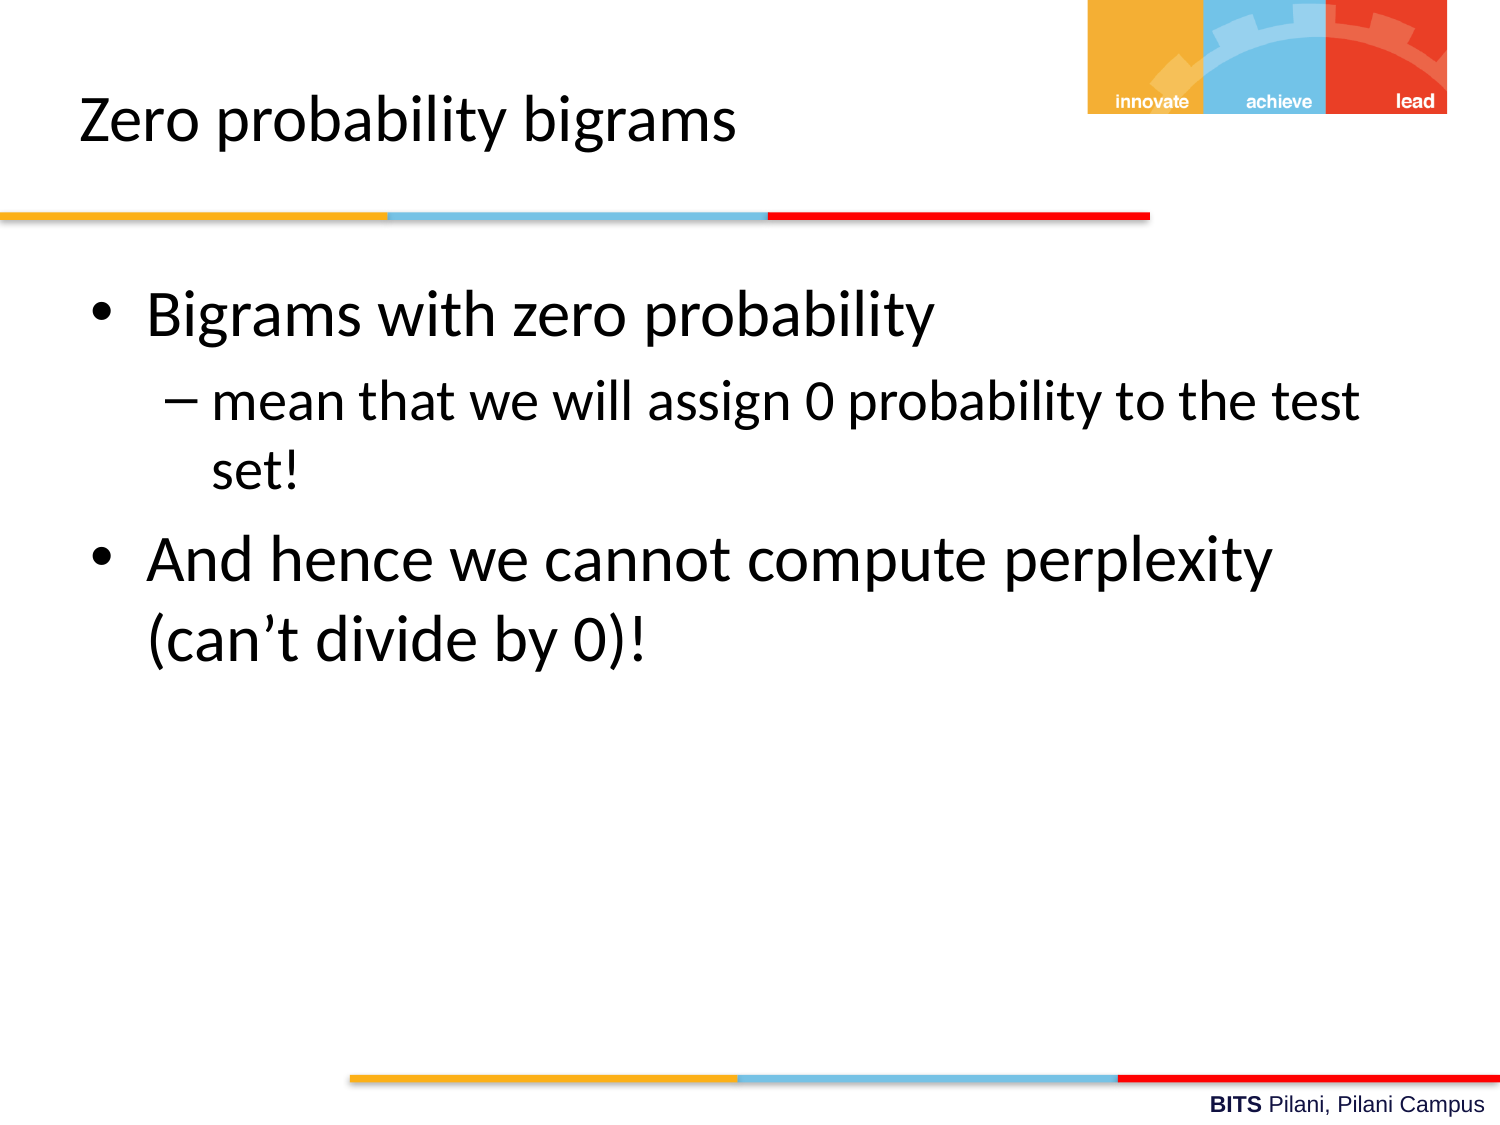

# Zero probability bigrams
Bigrams with zero probability
mean that we will assign 0 probability to the test set!
And hence we cannot compute perplexity (can’t divide by 0)!